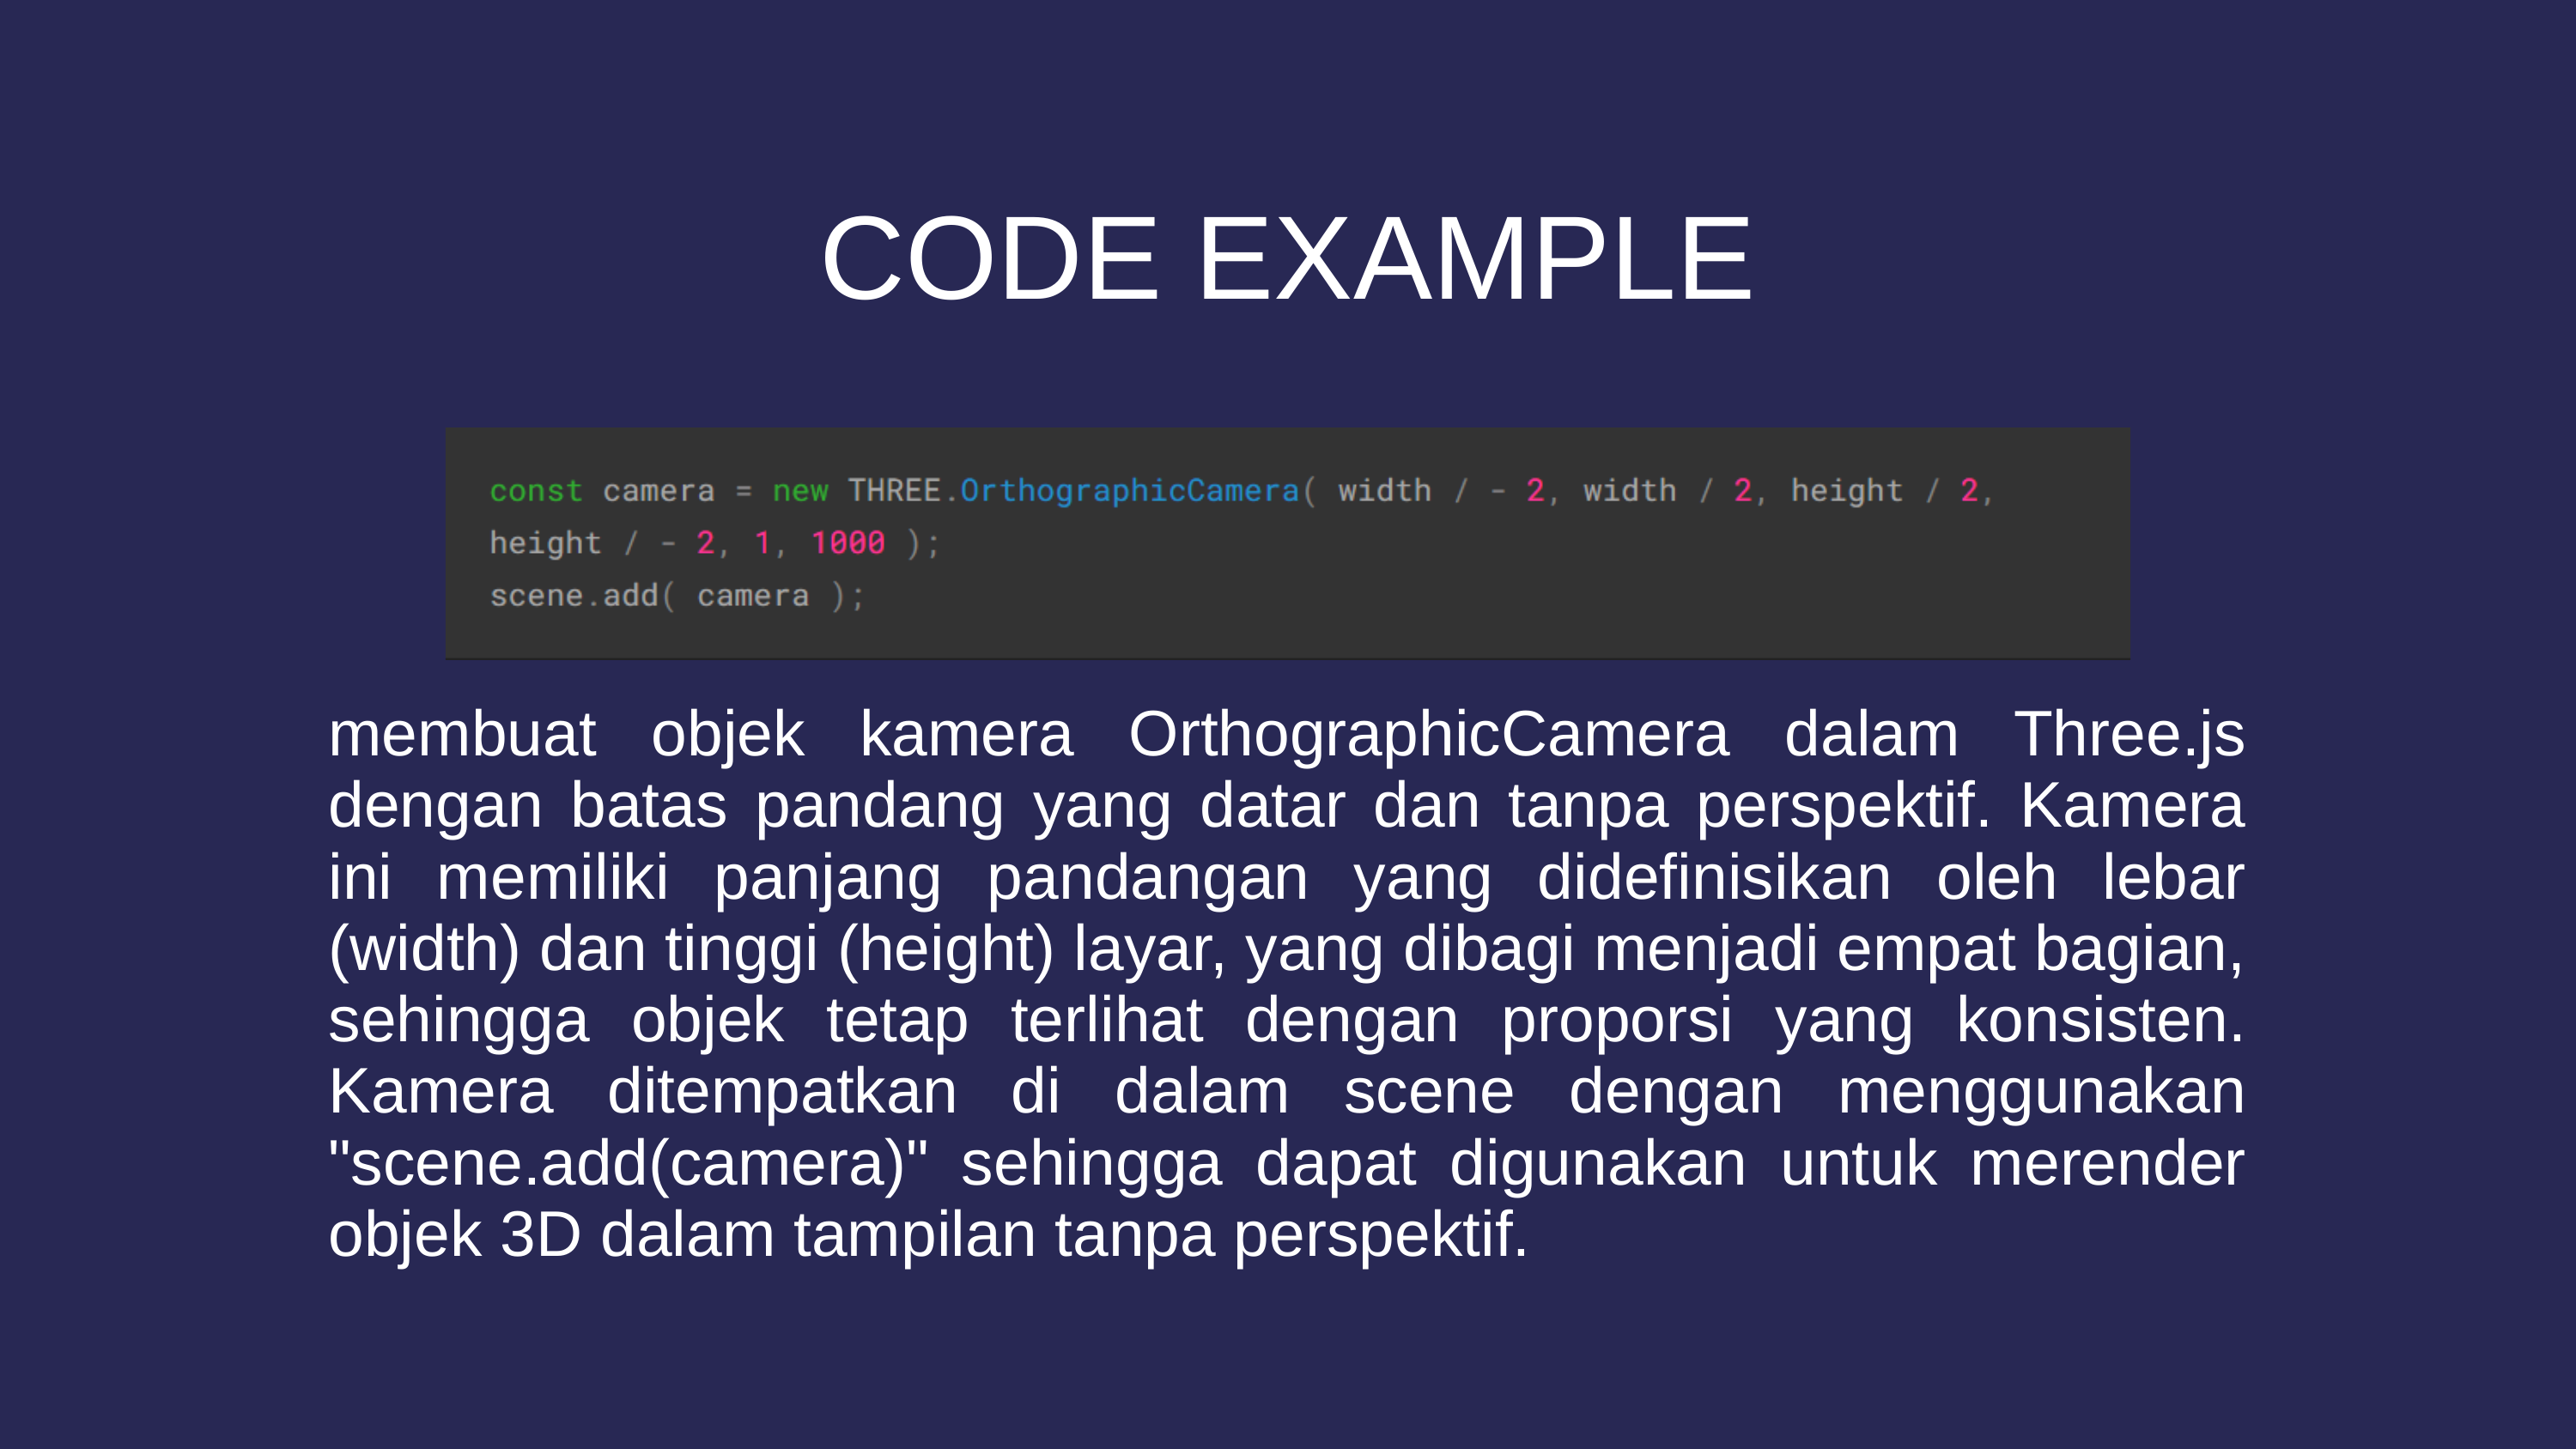

CODE EXAMPLE

membuat objek kamera OrthographicCamera dalam Three.js dengan batas pandang yang datar dan tanpa perspektif. Kamera ini memiliki panjang pandangan yang didefinisikan oleh lebar (width) dan tinggi (height) layar, yang dibagi menjadi empat bagian, sehingga objek tetap terlihat dengan proporsi yang konsisten. Kamera ditempatkan di dalam scene dengan menggunakan "scene.add(camera)" sehingga dapat digunakan untuk merender objek 3D dalam tampilan tanpa perspektif.